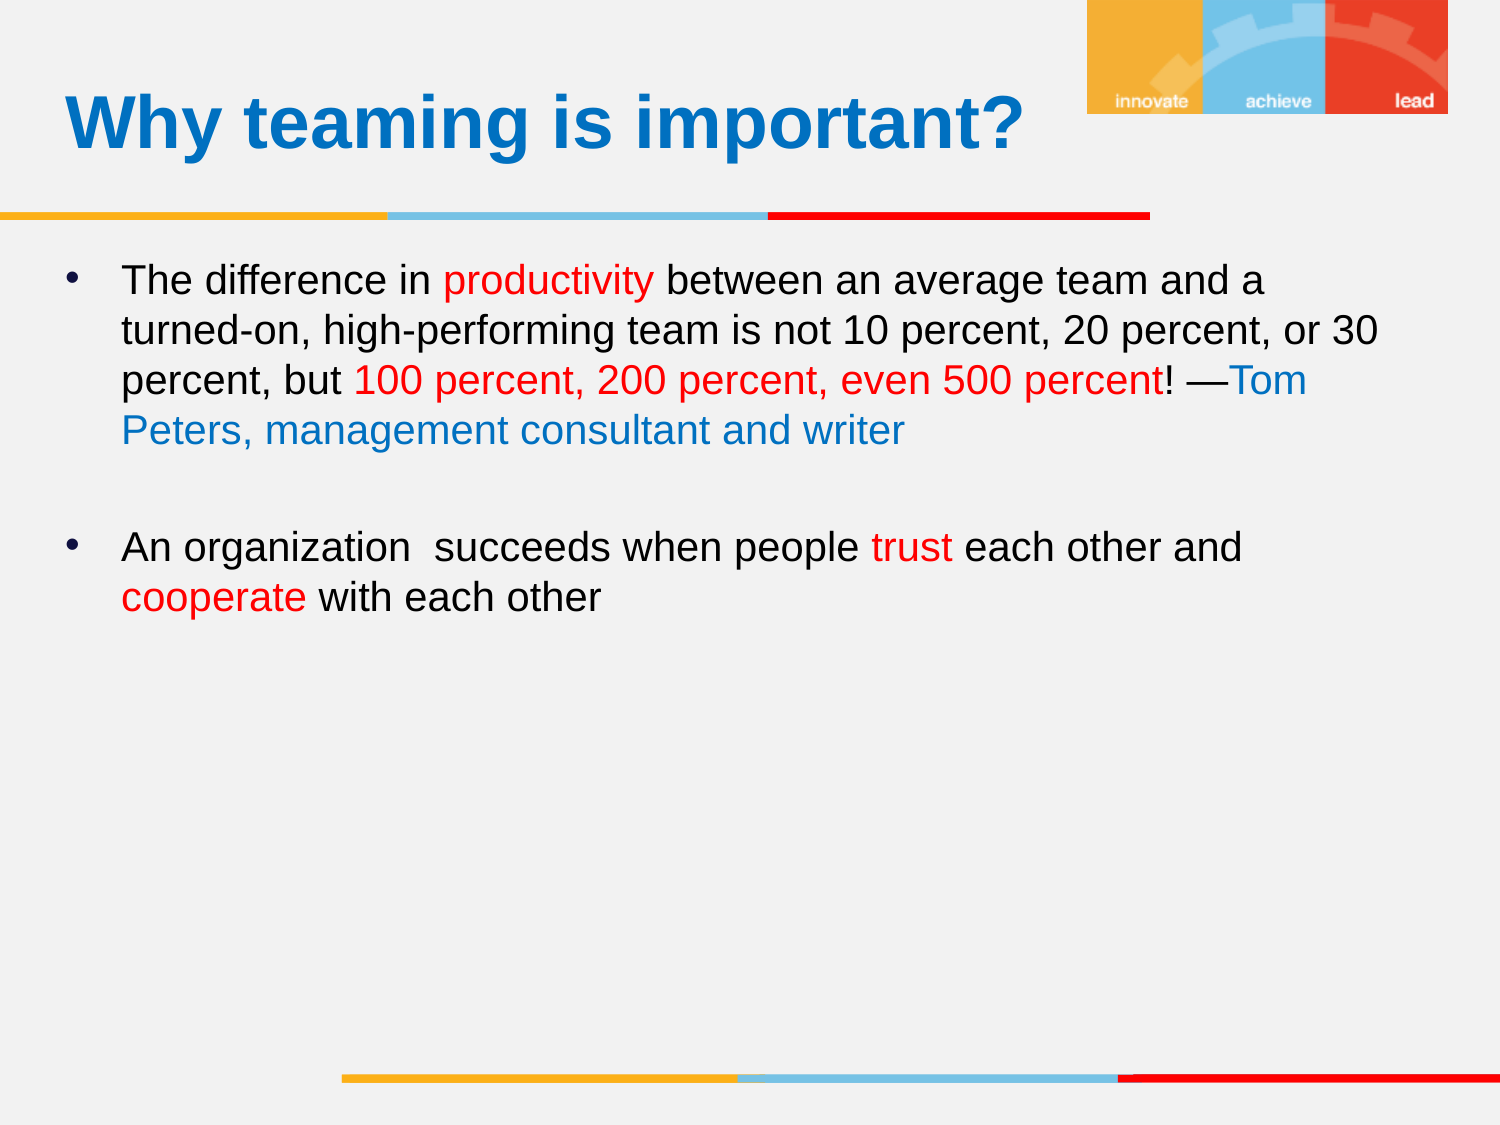

Why teaming is important?
The difference in productivity between an average team and a turned-on, high-performing team is not 10 percent, 20 percent, or 30 percent, but 100 percent, 200 percent, even 500 percent! —Tom Peters, management consultant and writer

An organization  succeeds when people trust each other and cooperate with each other